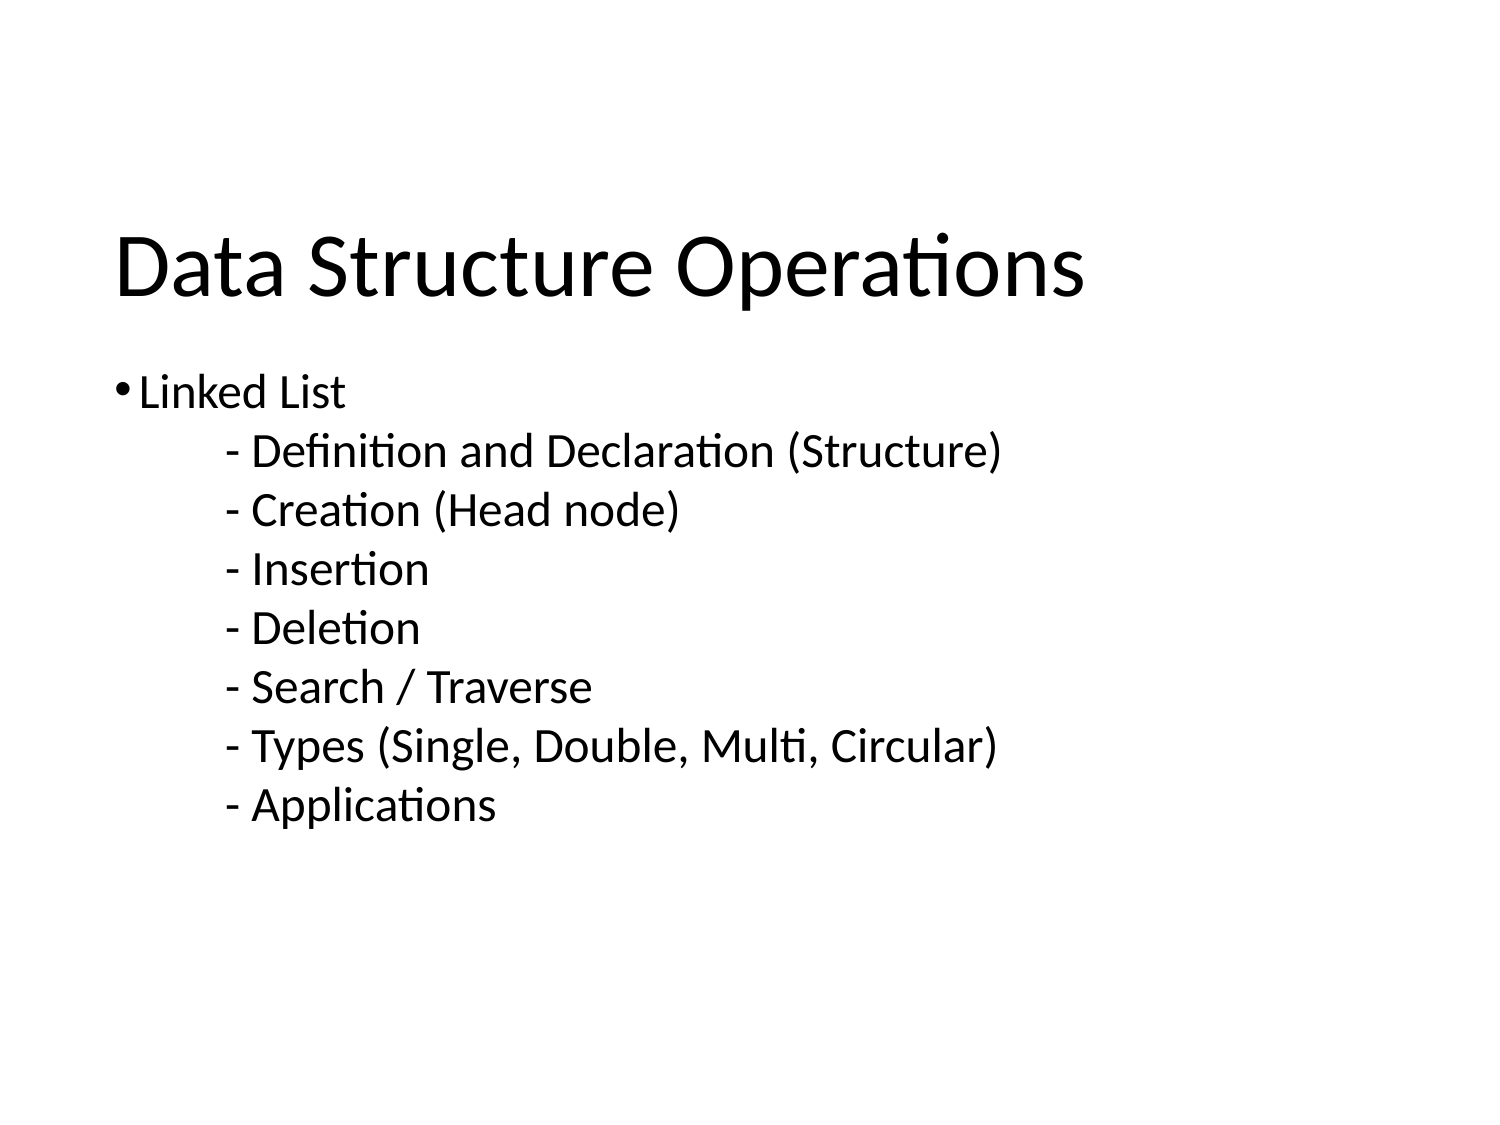

# Data Structure Operations
Linked List
	- Definition and Declaration (Structure)
	- Creation (Head node)
	- Insertion
	- Deletion
	- Search / Traverse
	- Types (Single, Double, Multi, Circular)
	- Applications